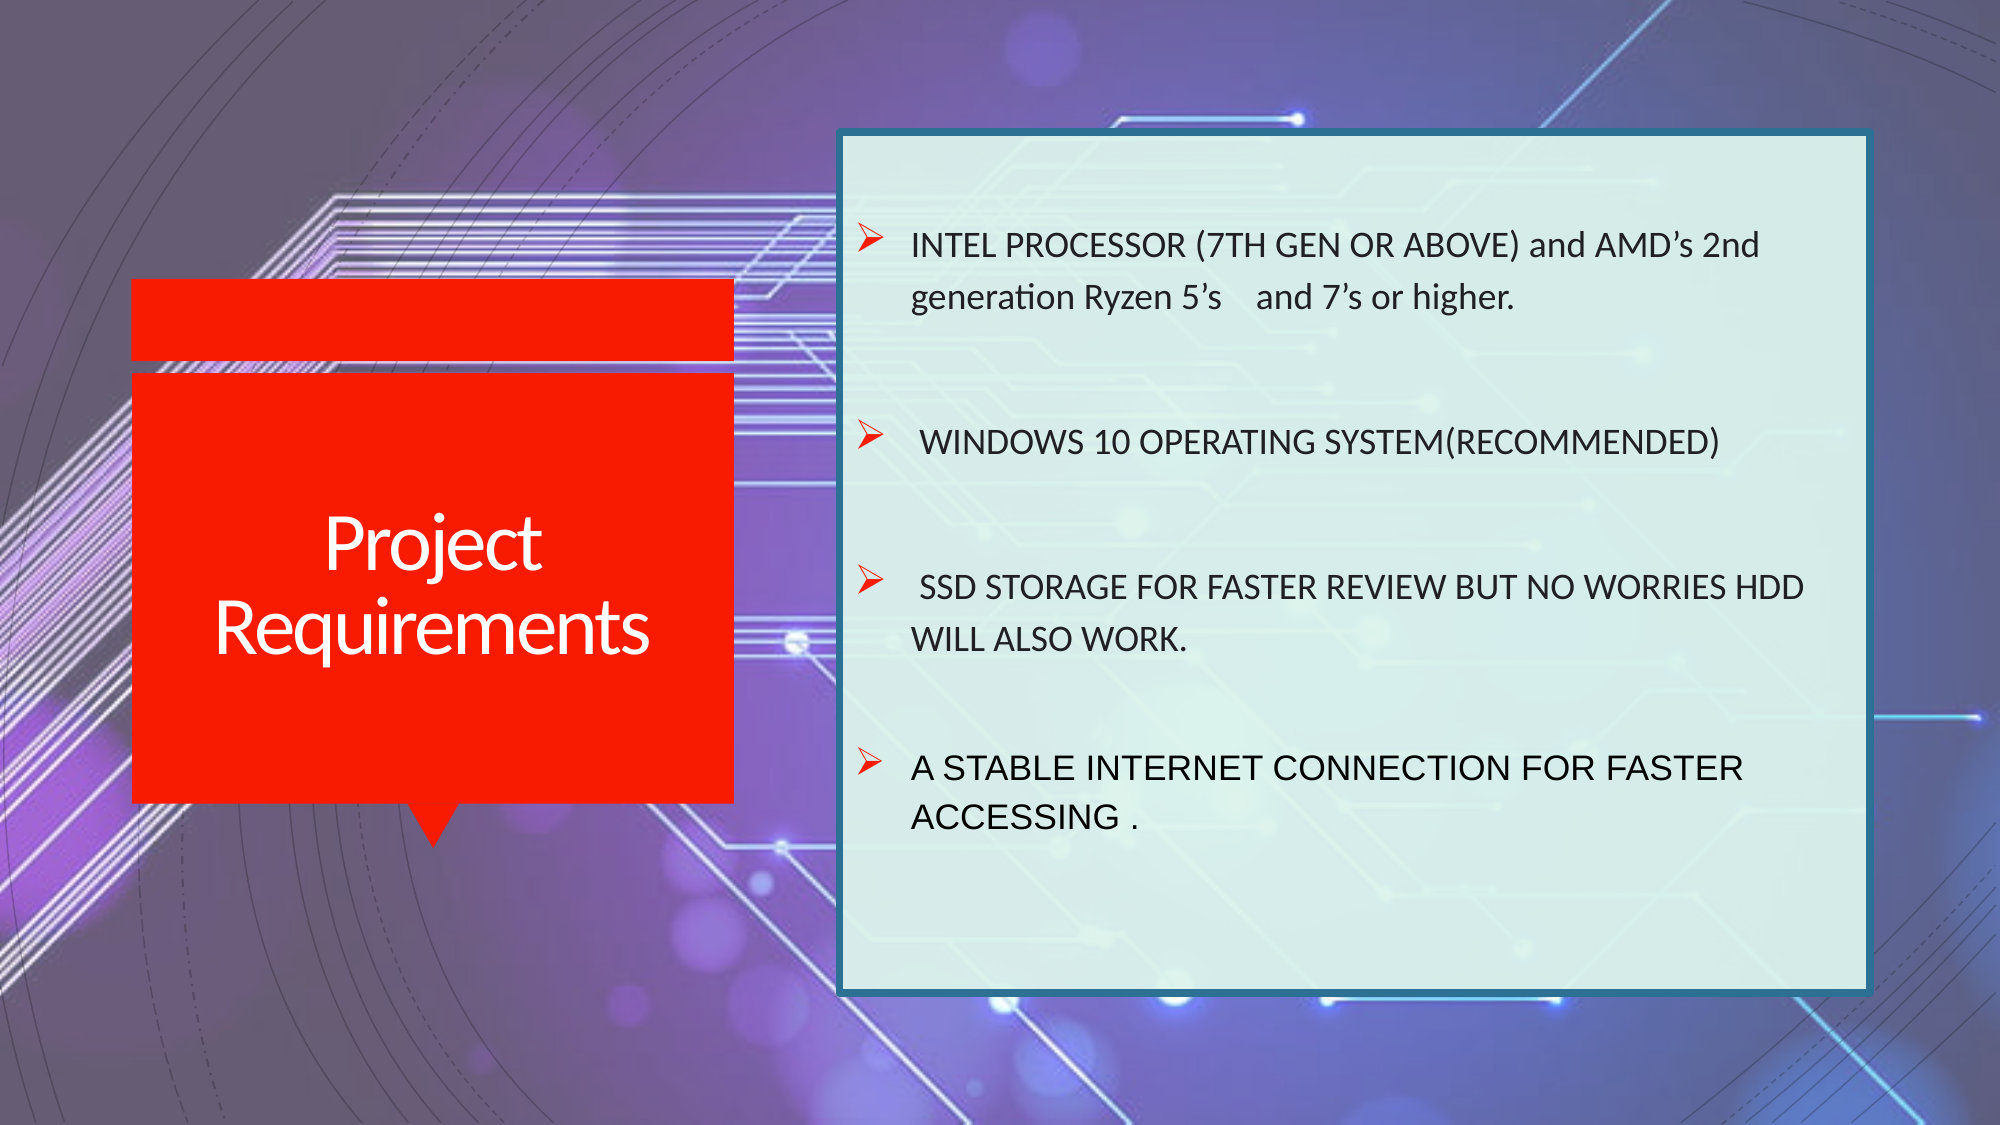

INTEL PROCESSOR (7TH GEN OR ABOVE) and AMD’s 2nd generation Ryzen 5’s    and 7’s or higher.

 WINDOWS 10 OPERATING SYSTEM(RECOMMENDED)

 SSD STORAGE FOR FASTER REVIEW BUT NO WORRIES HDD WILL ALSO WORK.

A STABLE INTERNET CONNECTION FOR FASTER ACCESSING .

# Project Requirements